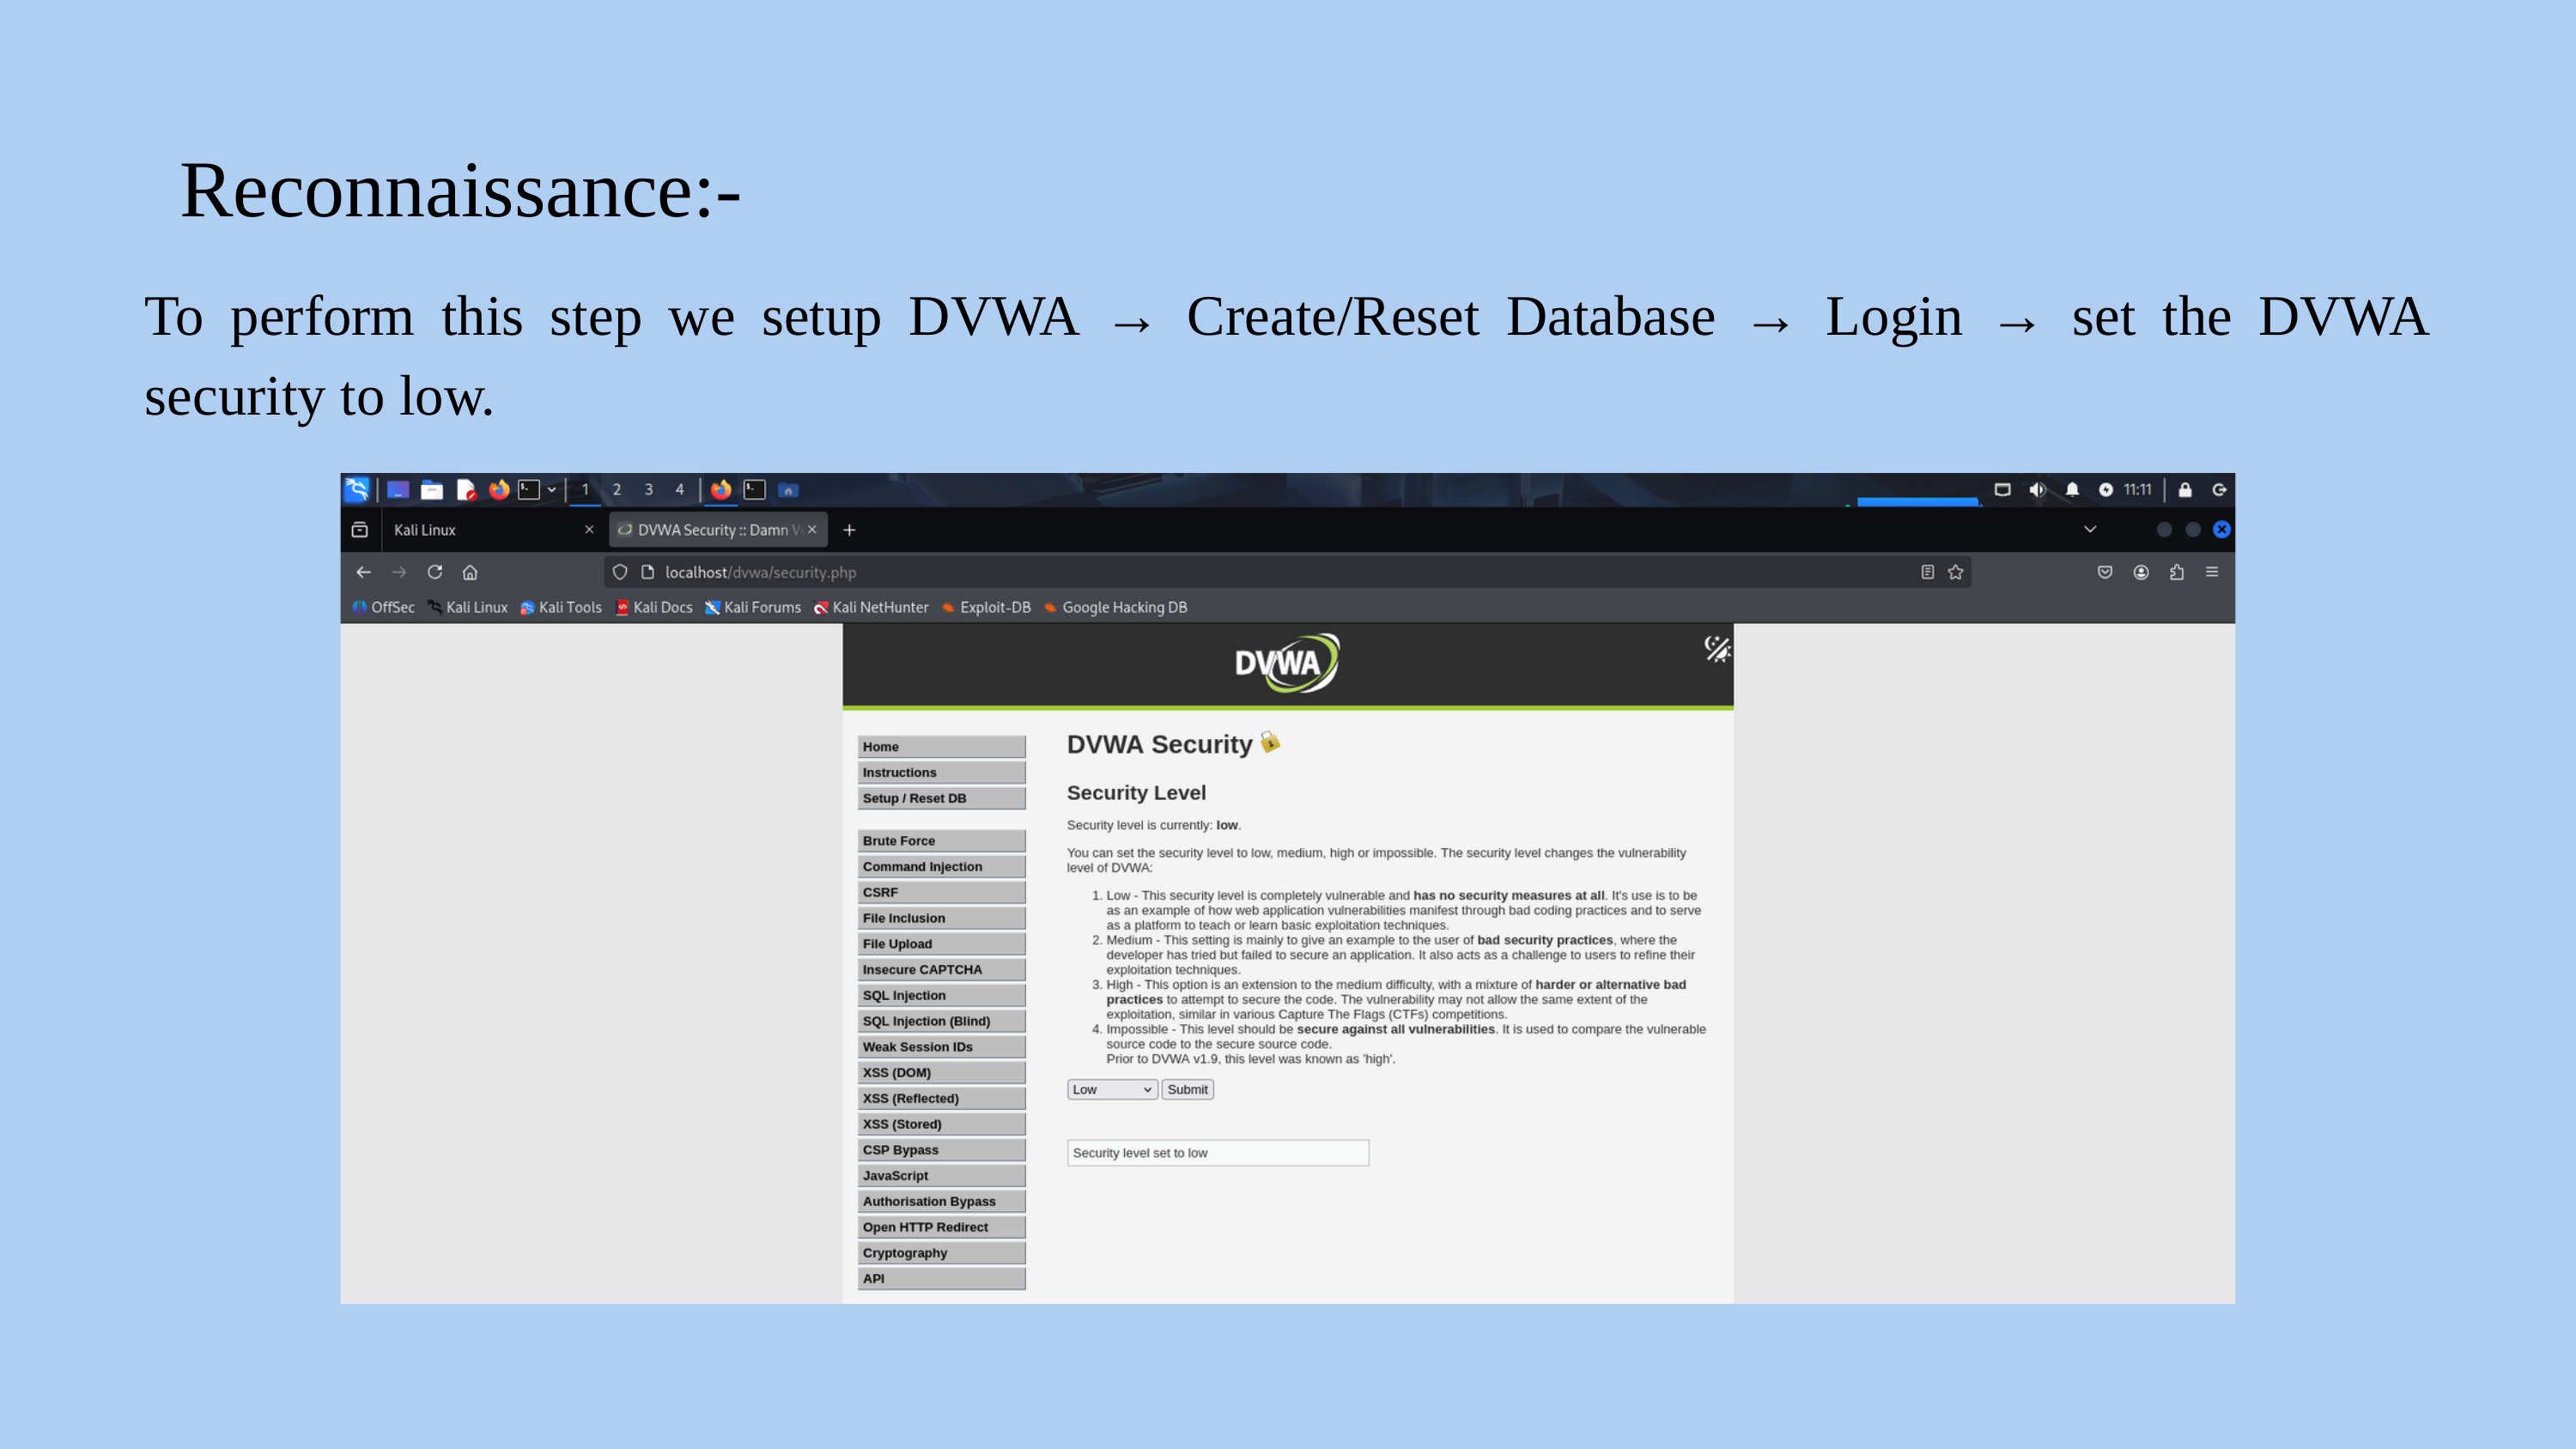

Reconnaissance:-
To perform this step we setup DVWA → Create/Reset Database → Login → set the DVWA security to low.